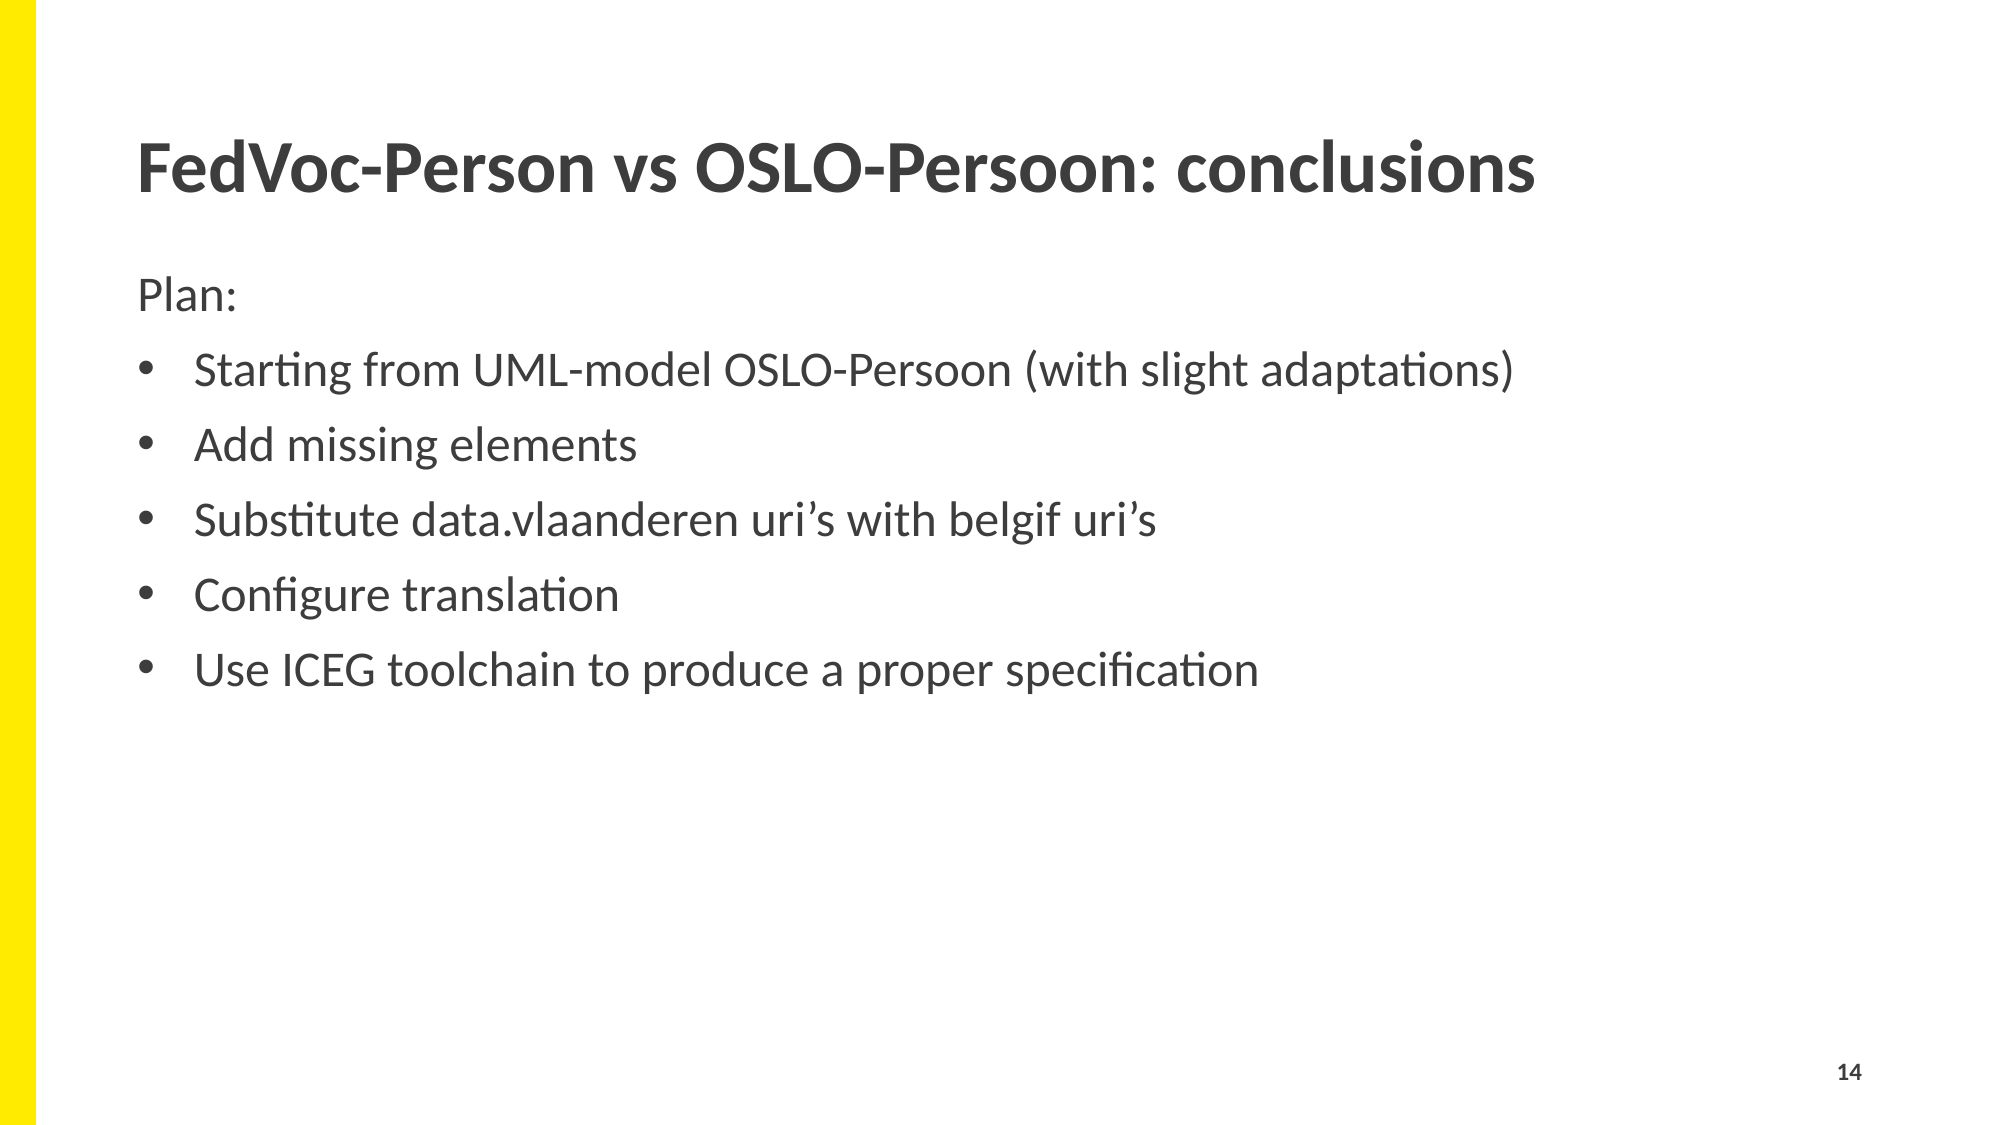

# FedVoc-Person vs OSLO-Persoon: conclusions
Plan:
Starting from UML-model OSLO-Persoon (with slight adaptations)
Add missing elements
Substitute data.vlaanderen uri’s with belgif uri’s
Configure translation
Use ICEG toolchain to produce a proper specification
14